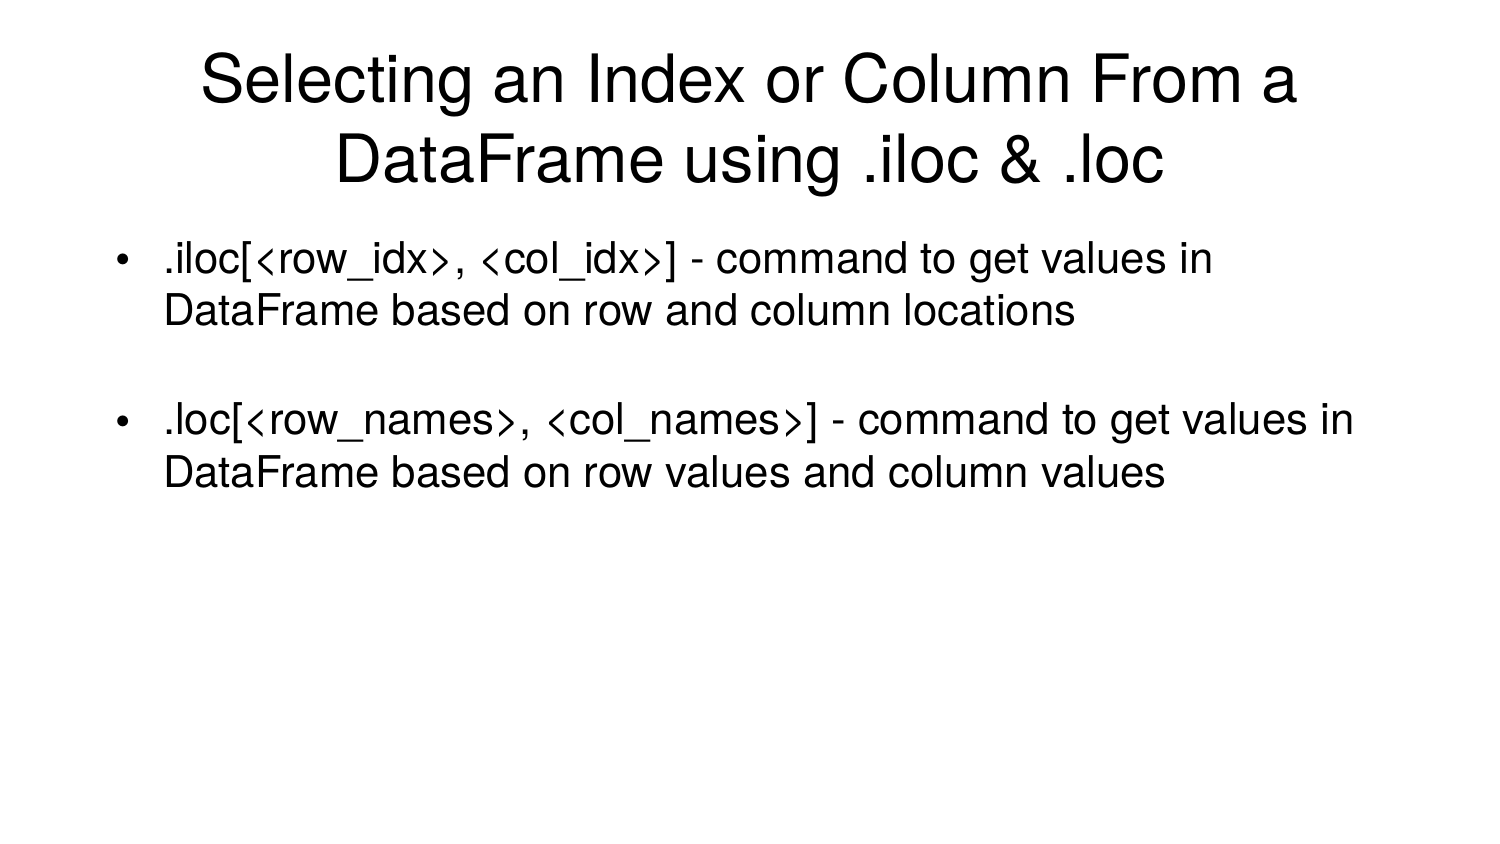

# Selecting an Index or Column From a DataFrame using .iloc & .loc
.iloc[<row_idx>, <col_idx>] - command to get values in DataFrame based on row and column locations
.loc[<row_names>, <col_names>] - command to get values in DataFrame based on row values and column values